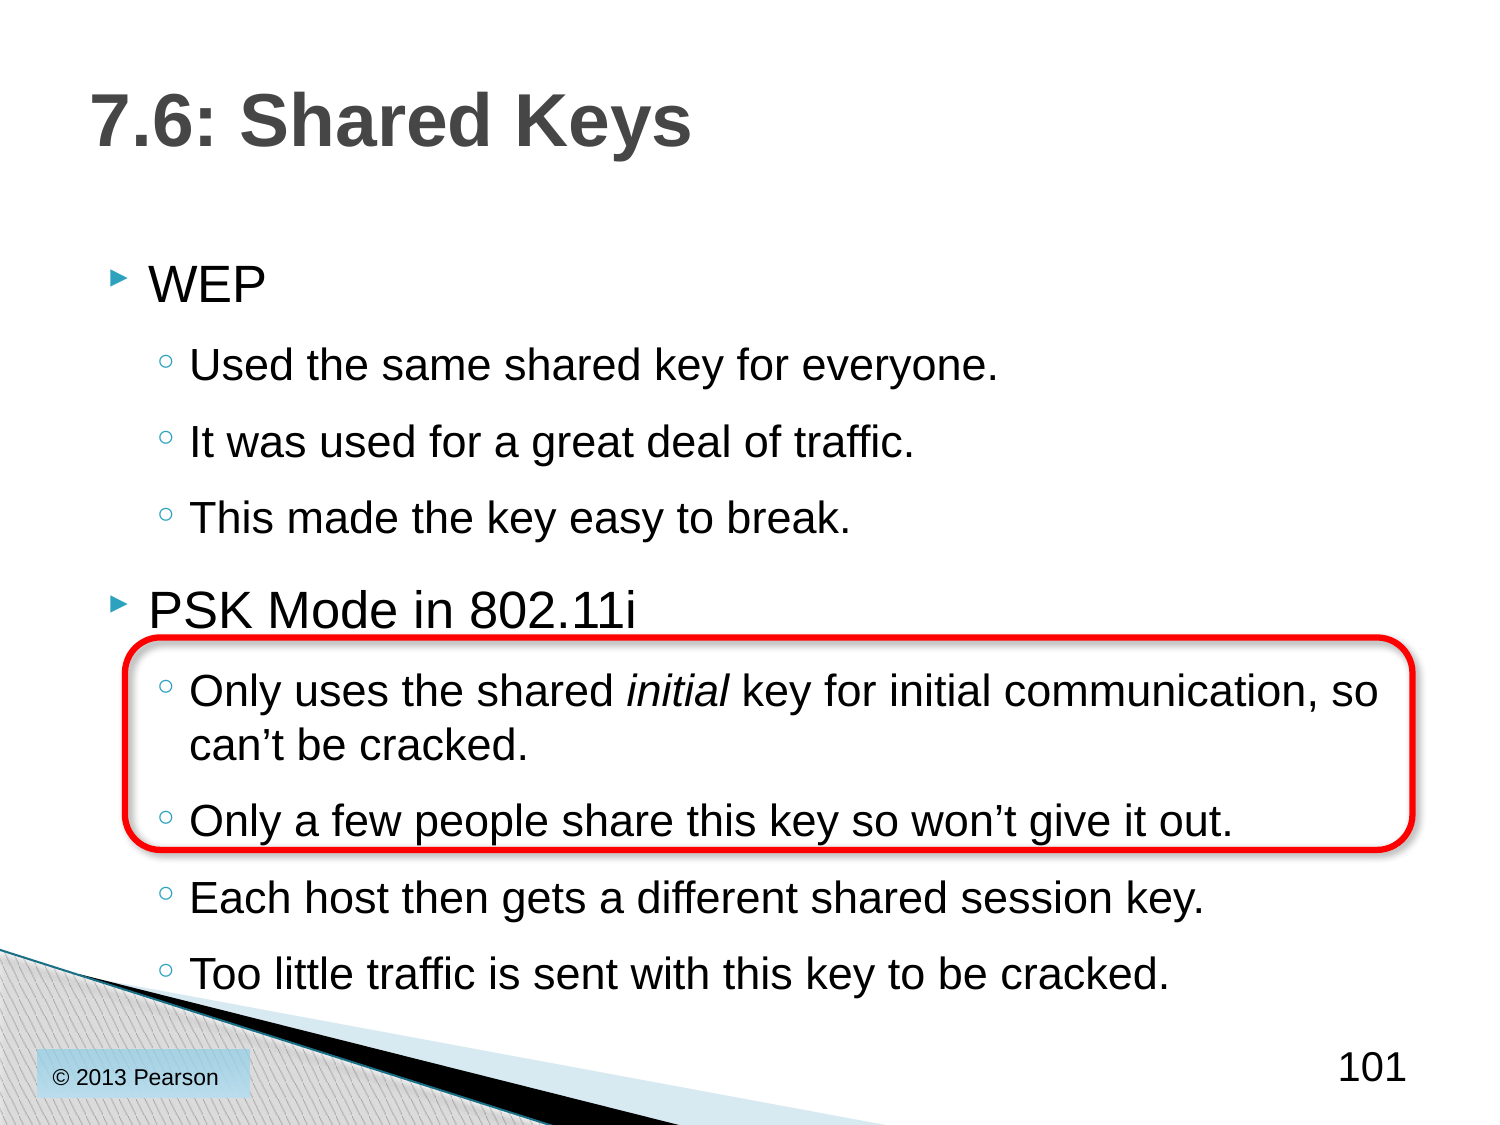

# 7.6: Shared Keys
WEP
Used the same shared key for everyone.
It was used for a great deal of traffic.
This made the key easy to break.
PSK Mode in 802.11i
Only uses the shared initial key for initial communication, so can’t be cracked.
Only a few people share this key so won’t give it out.
Each host then gets a different shared session key.
Too little traffic is sent with this key to be cracked.

101
© 2013 Pearson